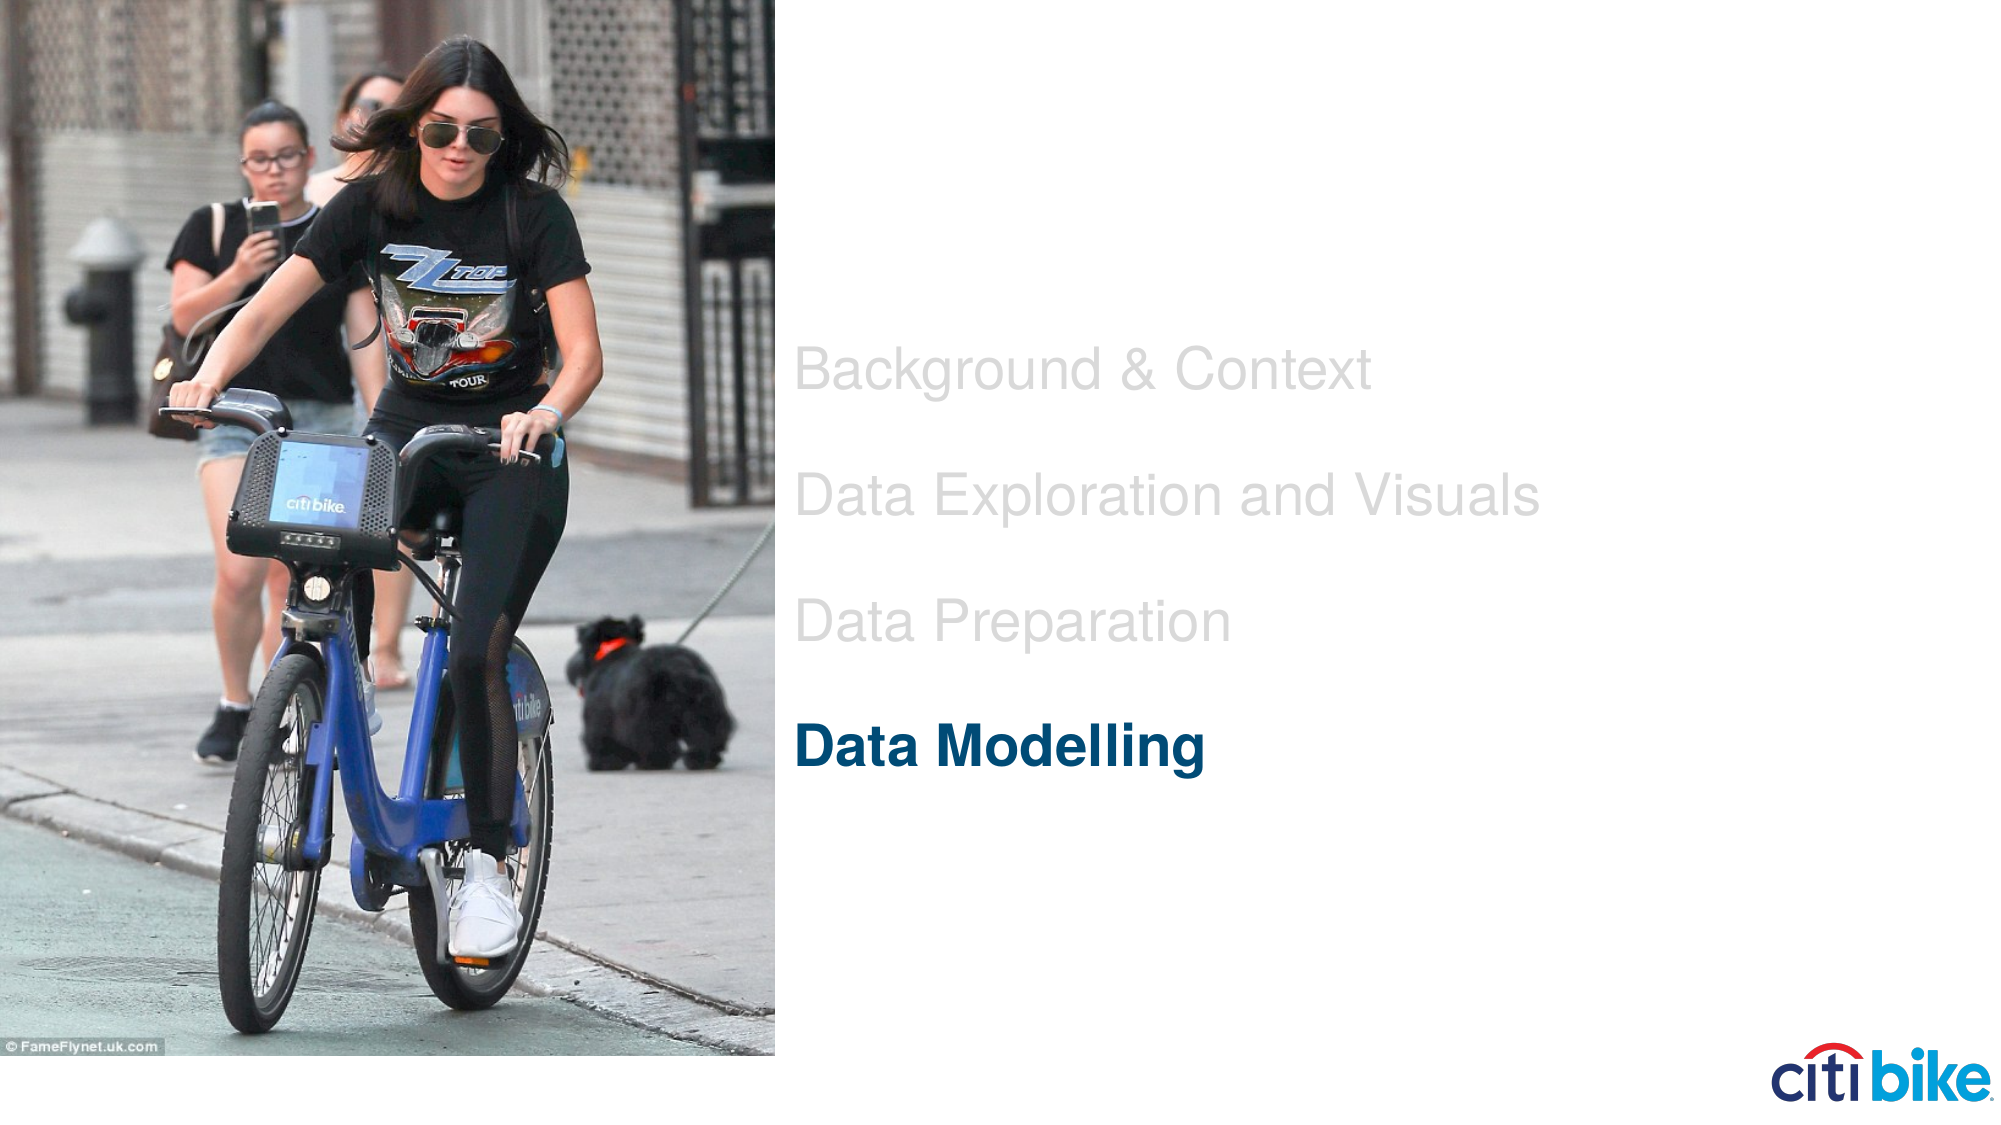

# Background & Context Data Exploration and Visuals Data Preparation Data Modelling